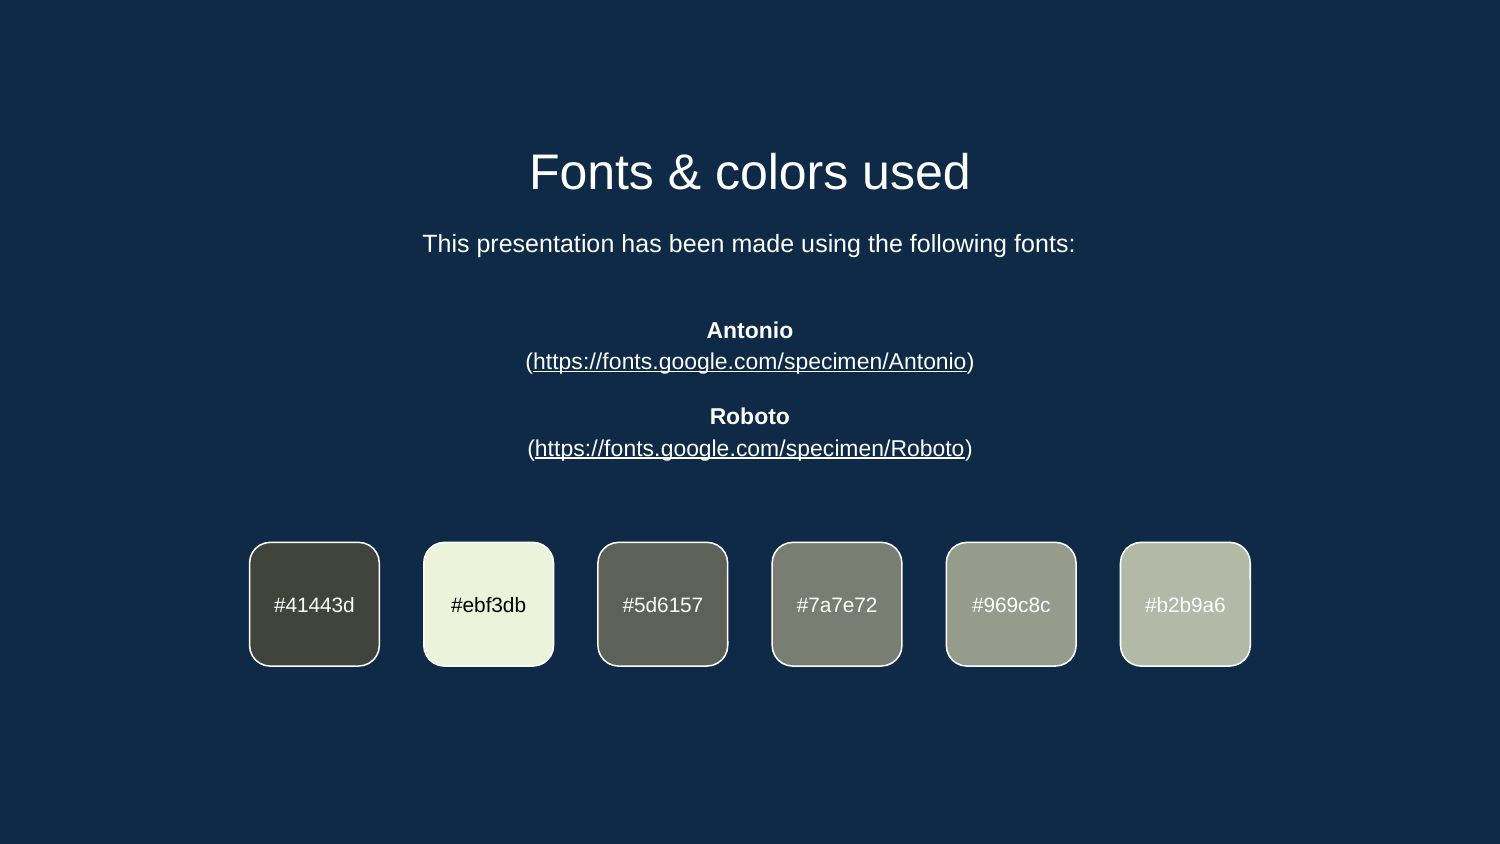

Fonts & colors used
This presentation has been made using the following fonts:

Antonio
(https://fonts.google.com/specimen/Antonio)

Roboto
(https://fonts.google.com/specimen/Roboto)

#41443d
#ebf3db
#5d6157
#7a7e72
#969c8c
#b2b9a6